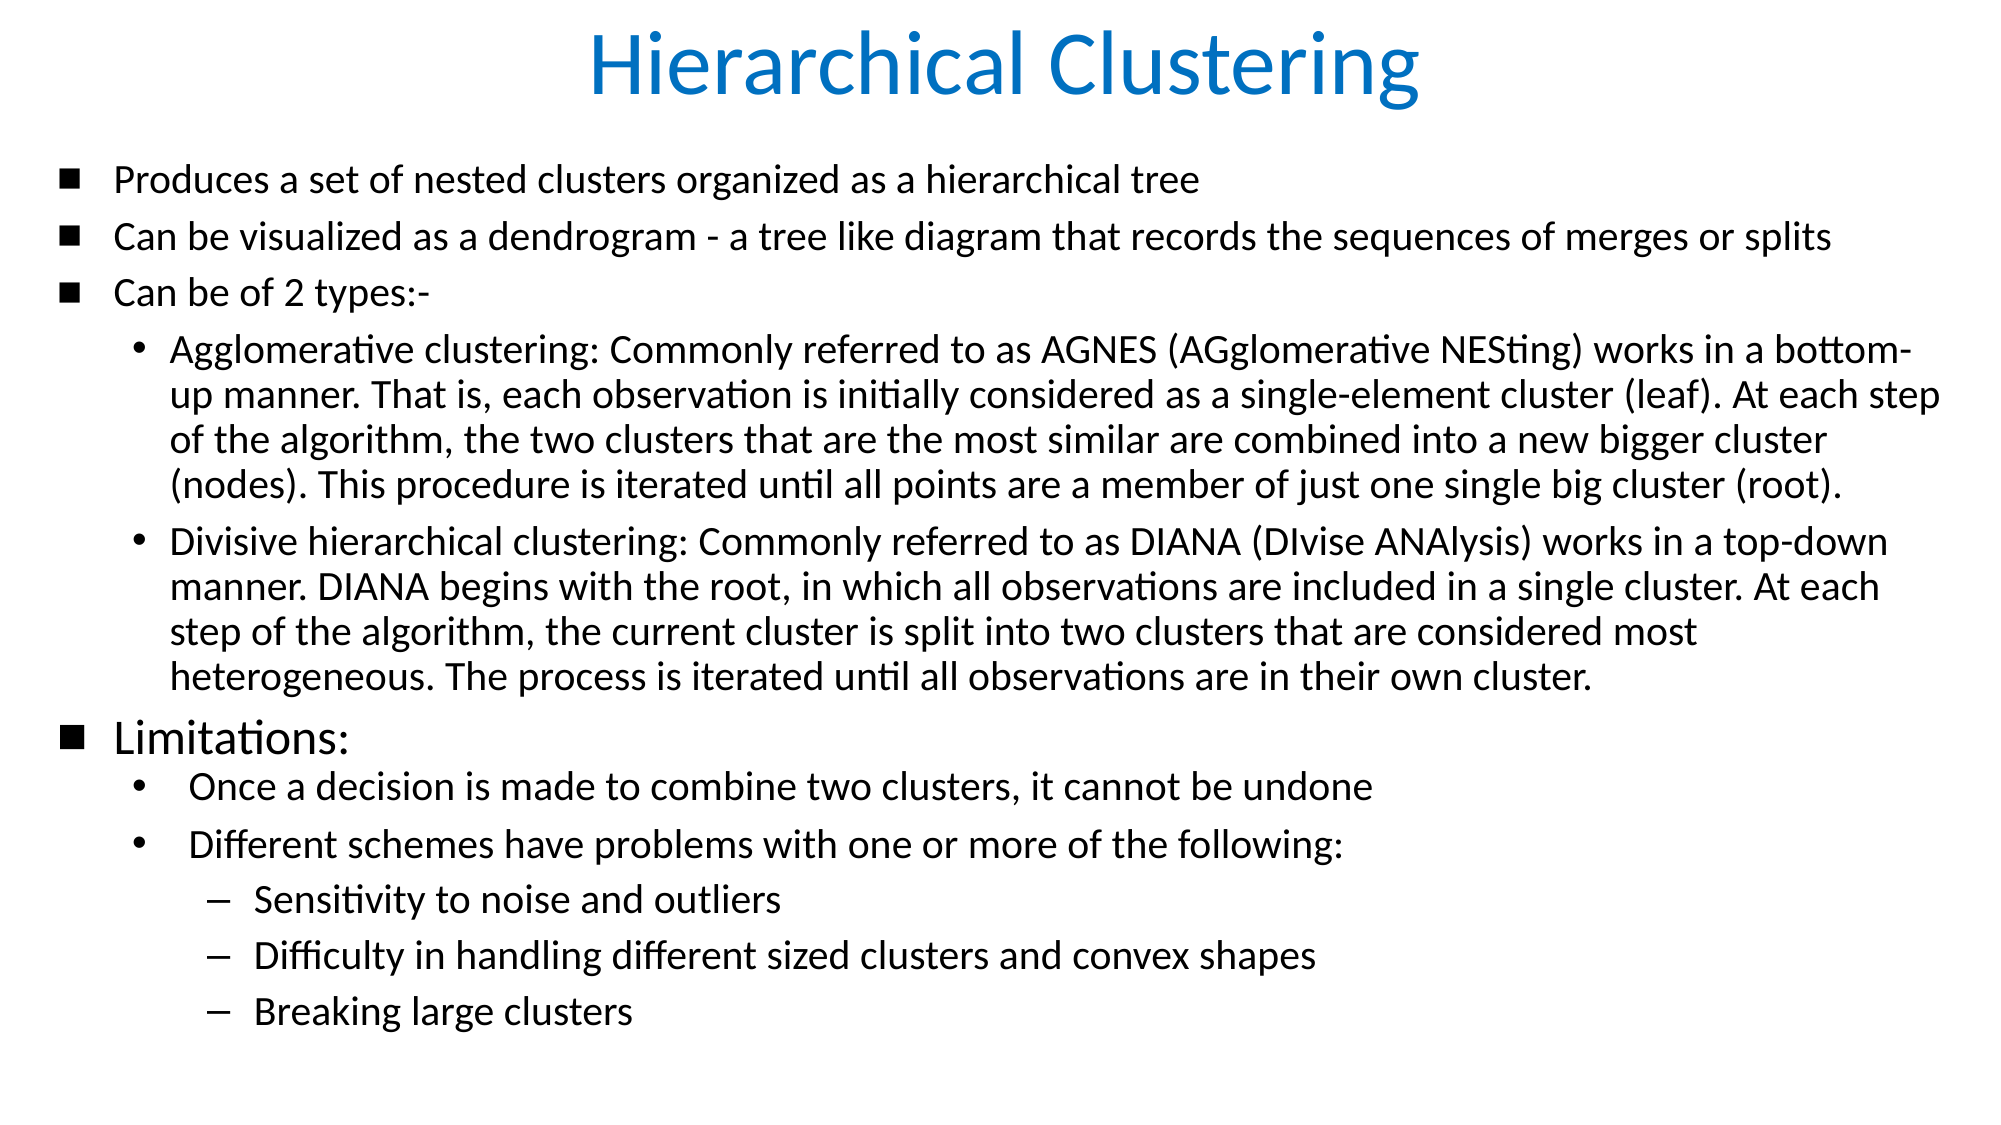

# Hierarchical Clustering
Produces a set of nested clusters organized as a hierarchical tree
Can be visualized as a dendrogram - a tree like diagram that records the sequences of merges or splits
Can be of 2 types:-
Agglomerative clustering: Commonly referred to as AGNES (AGglomerative NESting) works in a bottom-up manner. That is, each observation is initially considered as a single-element cluster (leaf). At each step of the algorithm, the two clusters that are the most similar are combined into a new bigger cluster (nodes). This procedure is iterated until all points are a member of just one single big cluster (root).
Divisive hierarchical clustering: Commonly referred to as DIANA (DIvise ANAlysis) works in a top-down manner. DIANA begins with the root, in which all observations are included in a single cluster. At each step of the algorithm, the current cluster is split into two clusters that are considered most heterogeneous. The process is iterated until all observations are in their own cluster.
Limitations:
Once a decision is made to combine two clusters, it cannot be undone
Different schemes have problems with one or more of the following:
Sensitivity to noise and outliers
Difficulty in handling different sized clusters and convex shapes
Breaking large clusters